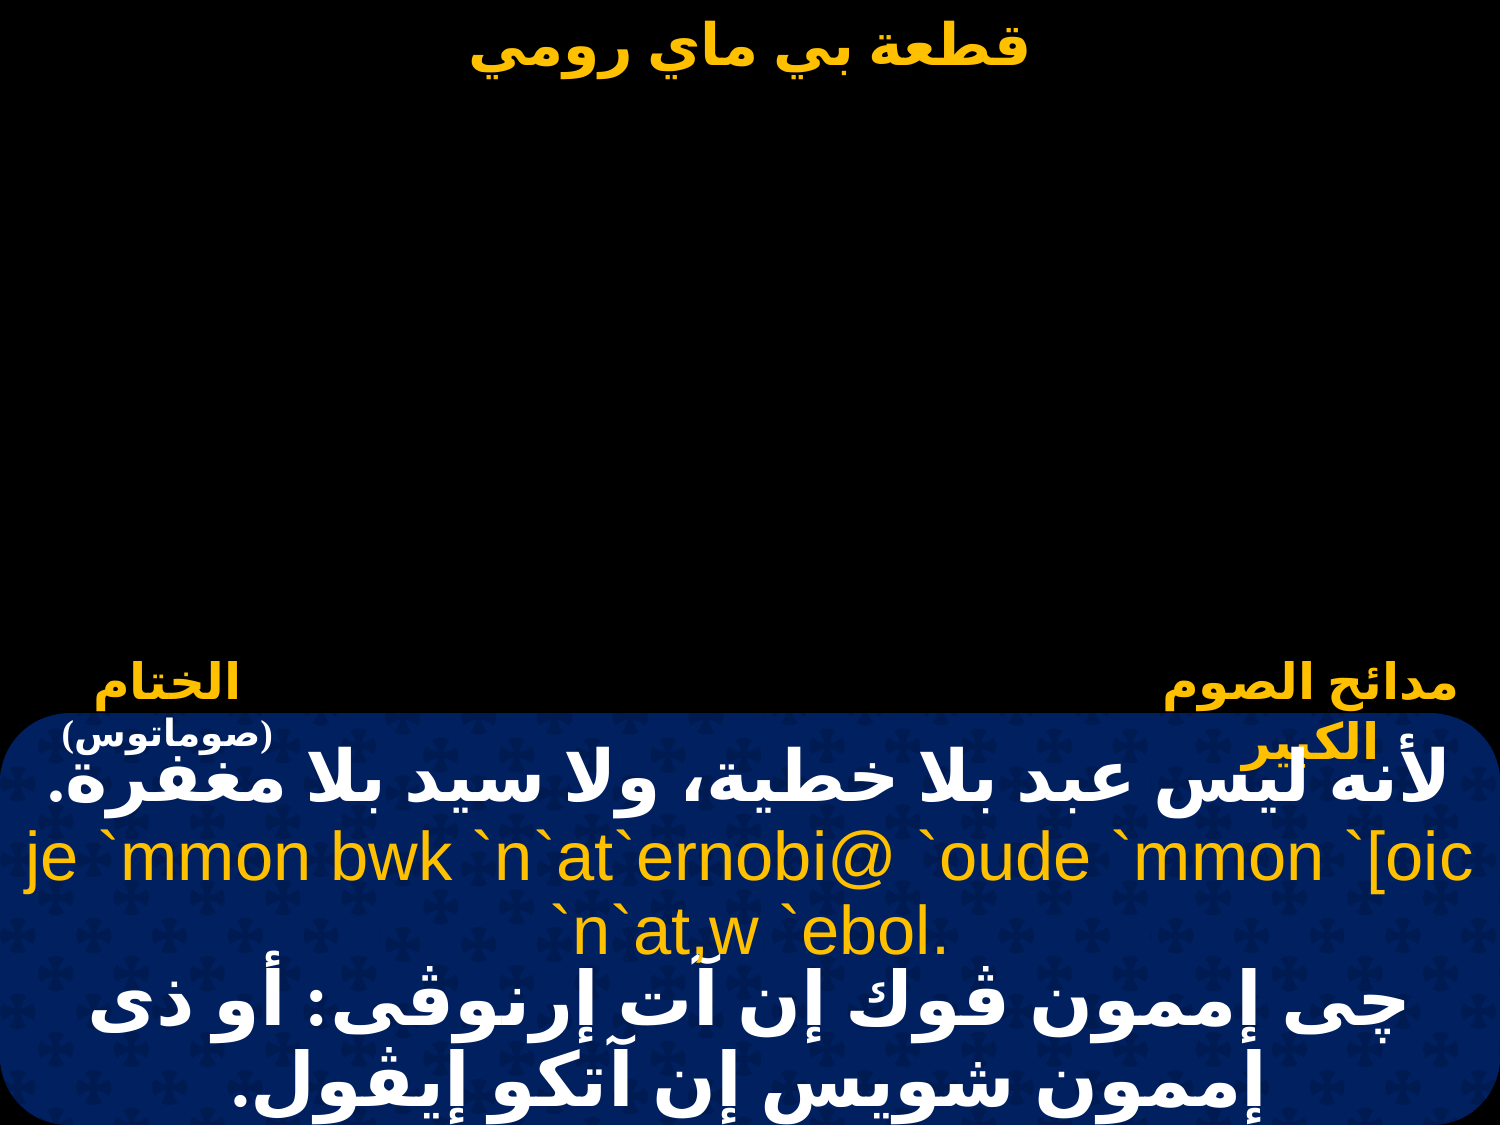

#
لأنه ليس عبد بلا خطية، ولا سيد بلا مغفرة.
je `mmon bwk `n`at`ernobi@ `oude `mmon `[oic `n`at,w `ebol.
چى إممون ڤوك إن آت إرنوڤى: أو ذى إممون شويس إن آتكو إيڤول.